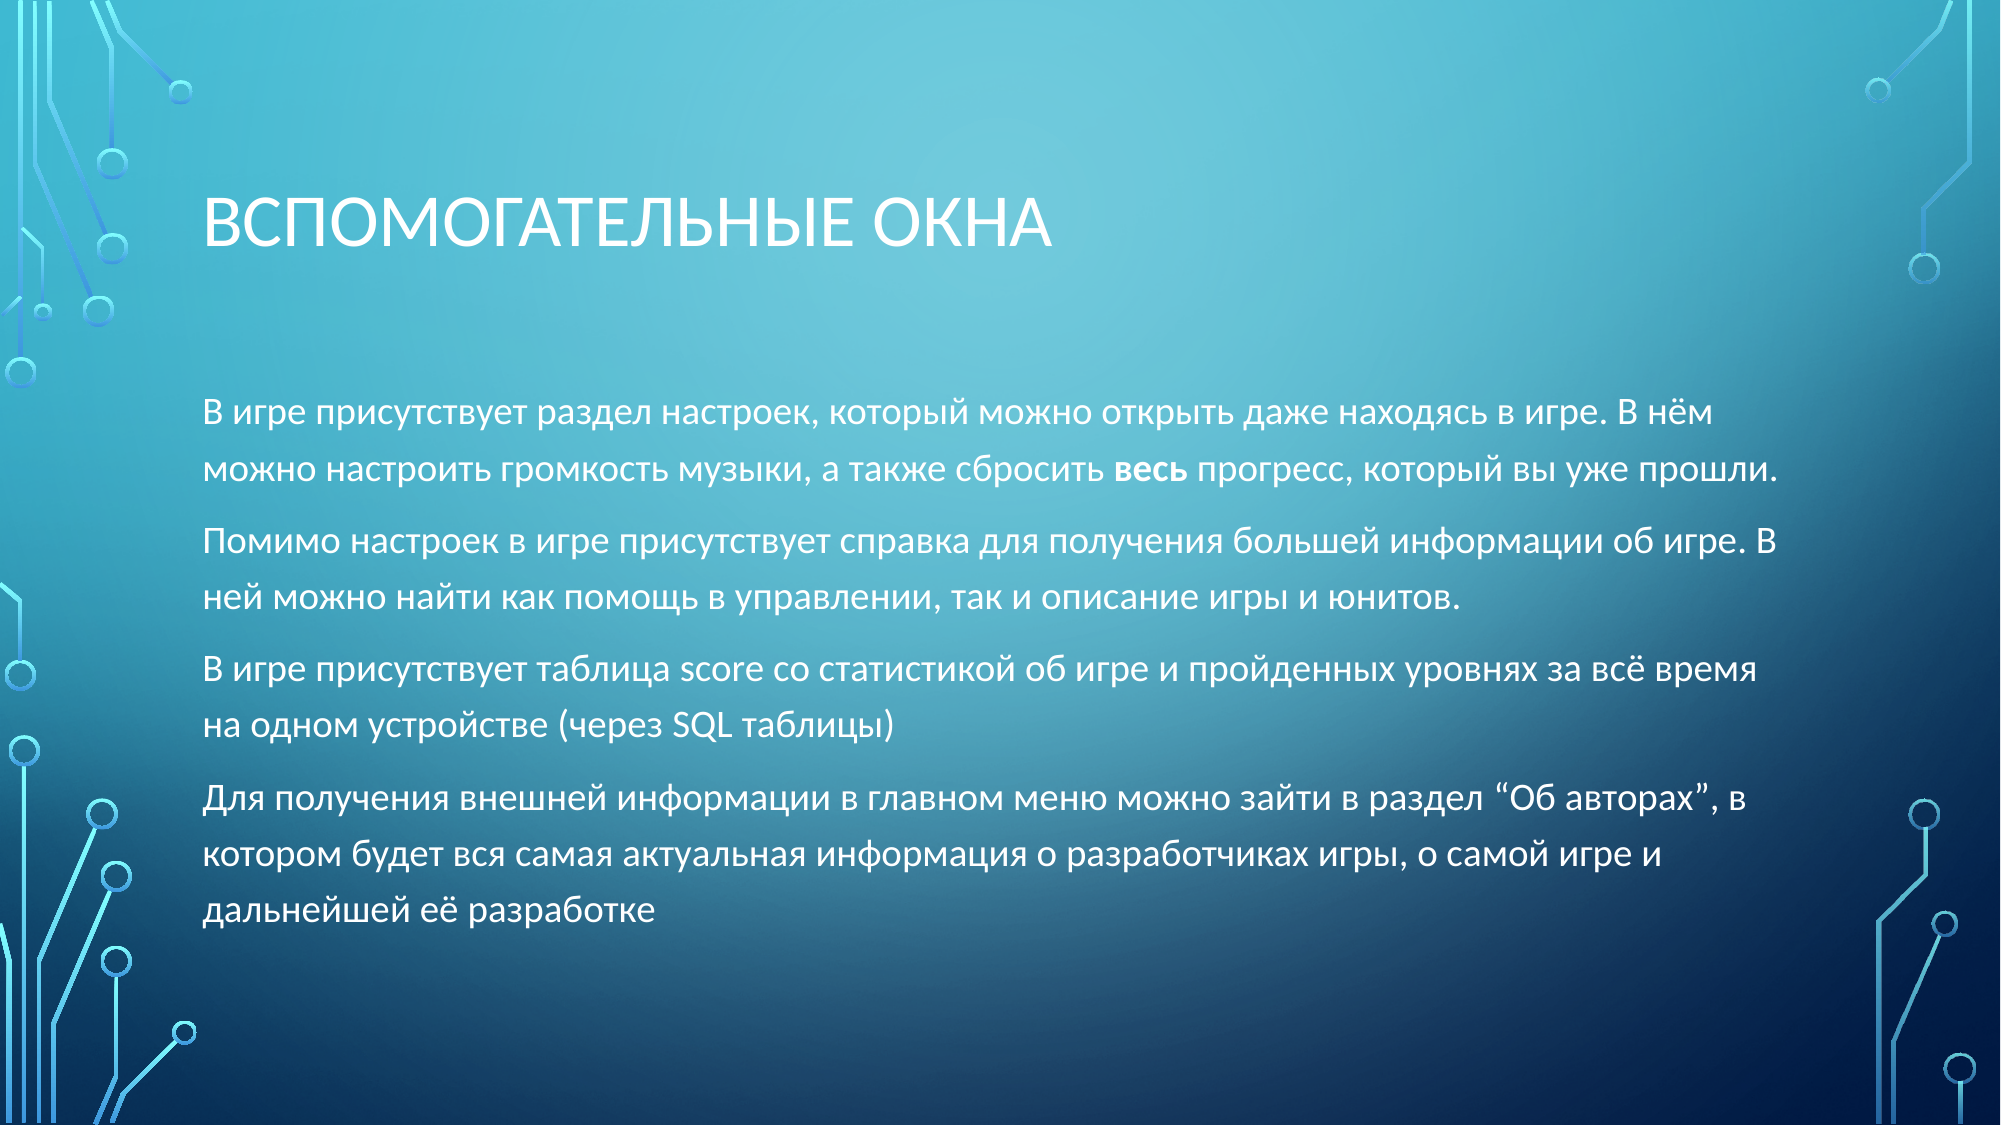

# Вспомогательные окна
В игре присутствует раздел настроек, который можно открыть даже находясь в игре. В нём можно настроить громкость музыки, а также сбросить весь прогресс, который вы уже прошли.
Помимо настроек в игре присутствует справка для получения большей информации об игре. В ней можно найти как помощь в управлении, так и описание игры и юнитов.
В игре присутствует таблица score со статистикой об игре и пройденных уровнях за всё время на одном устройстве (через SQL таблицы)
Для получения внешней информации в главном меню можно зайти в раздел “Об авторах”, в котором будет вся самая актуальная информация о разработчиках игры, о самой игре и дальнейшей её разработке